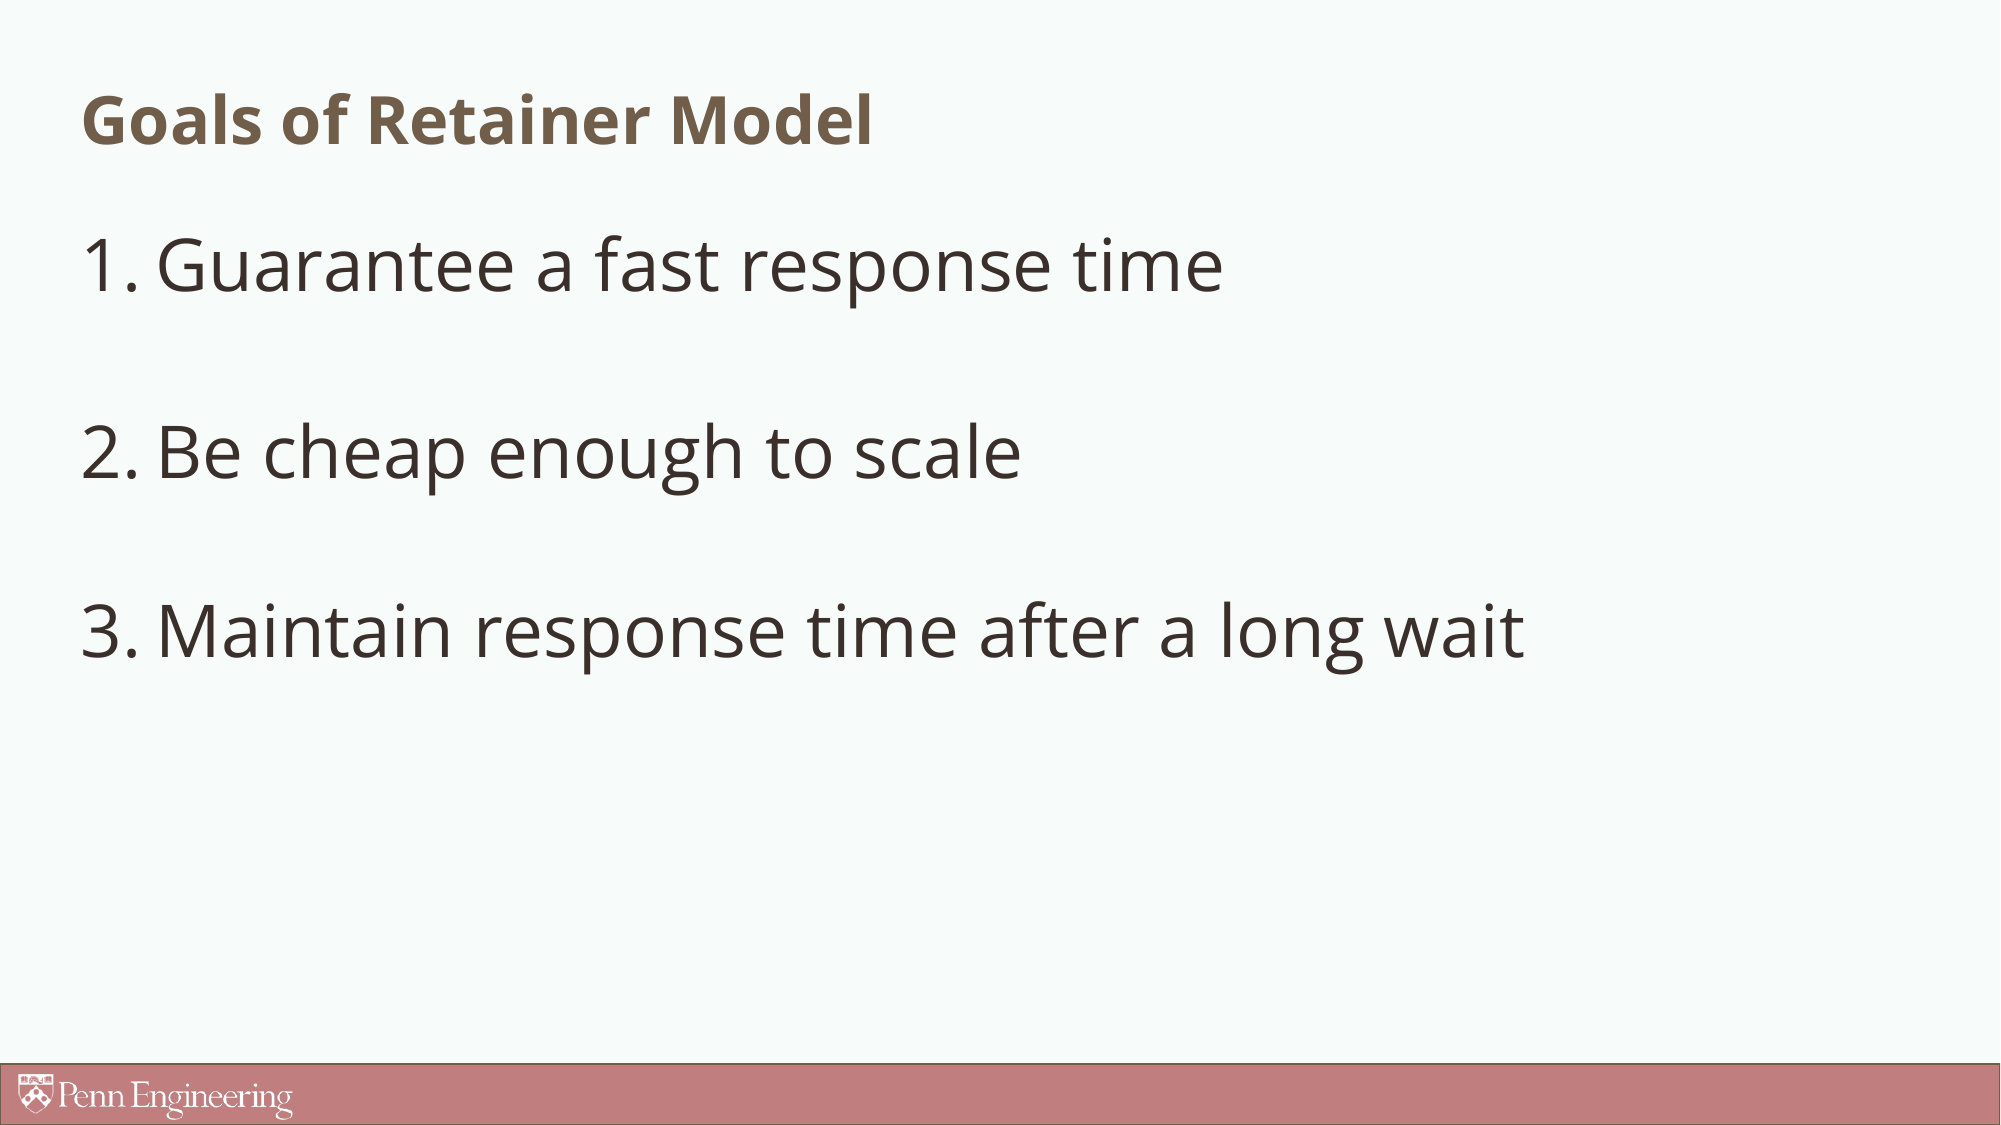

# Goals of Retainer Model
Guarantee a fast response time
Be cheap enough to scale
Maintain response time after a long wait